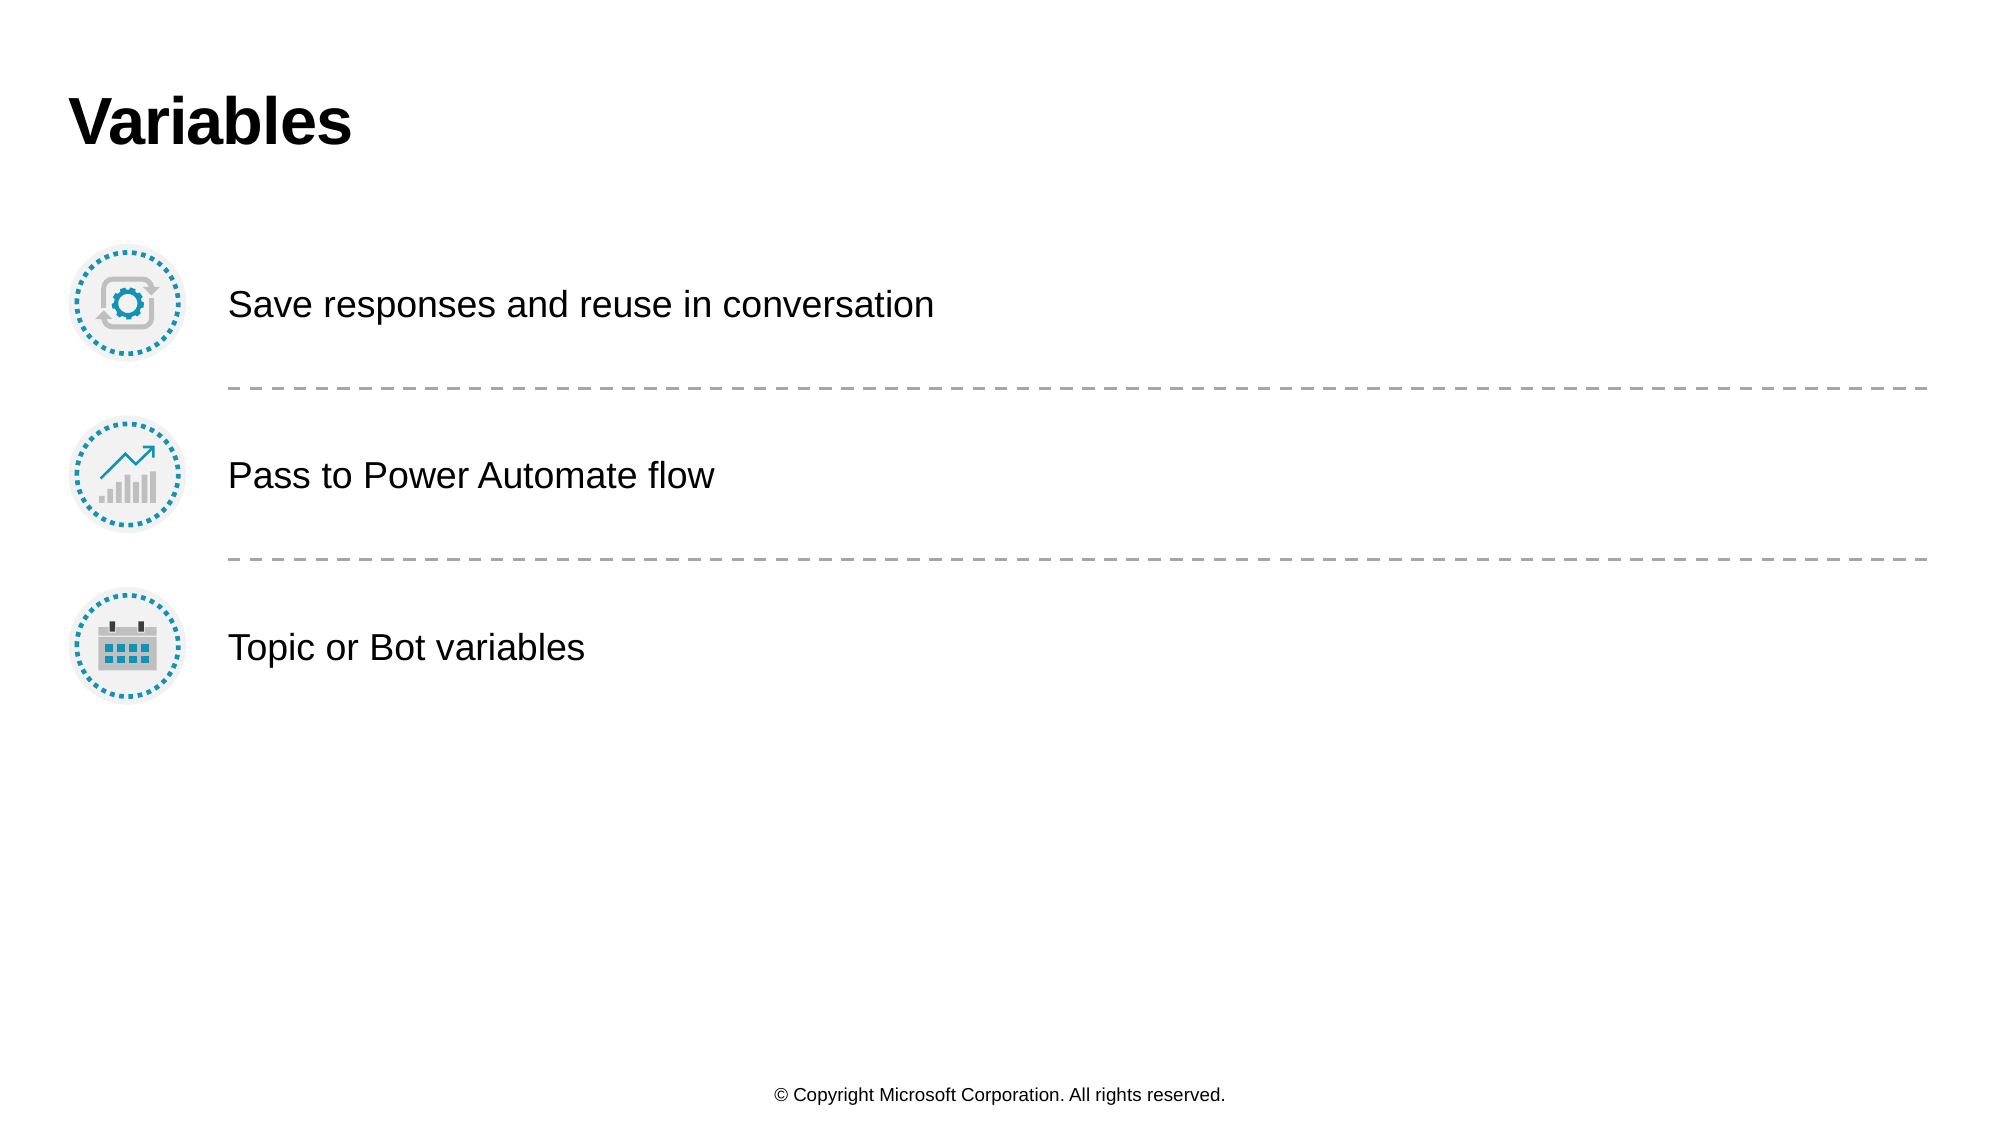

# Variables
Save responses and reuse in conversation

Pass to Power Automate flow

Topic or Bot variables